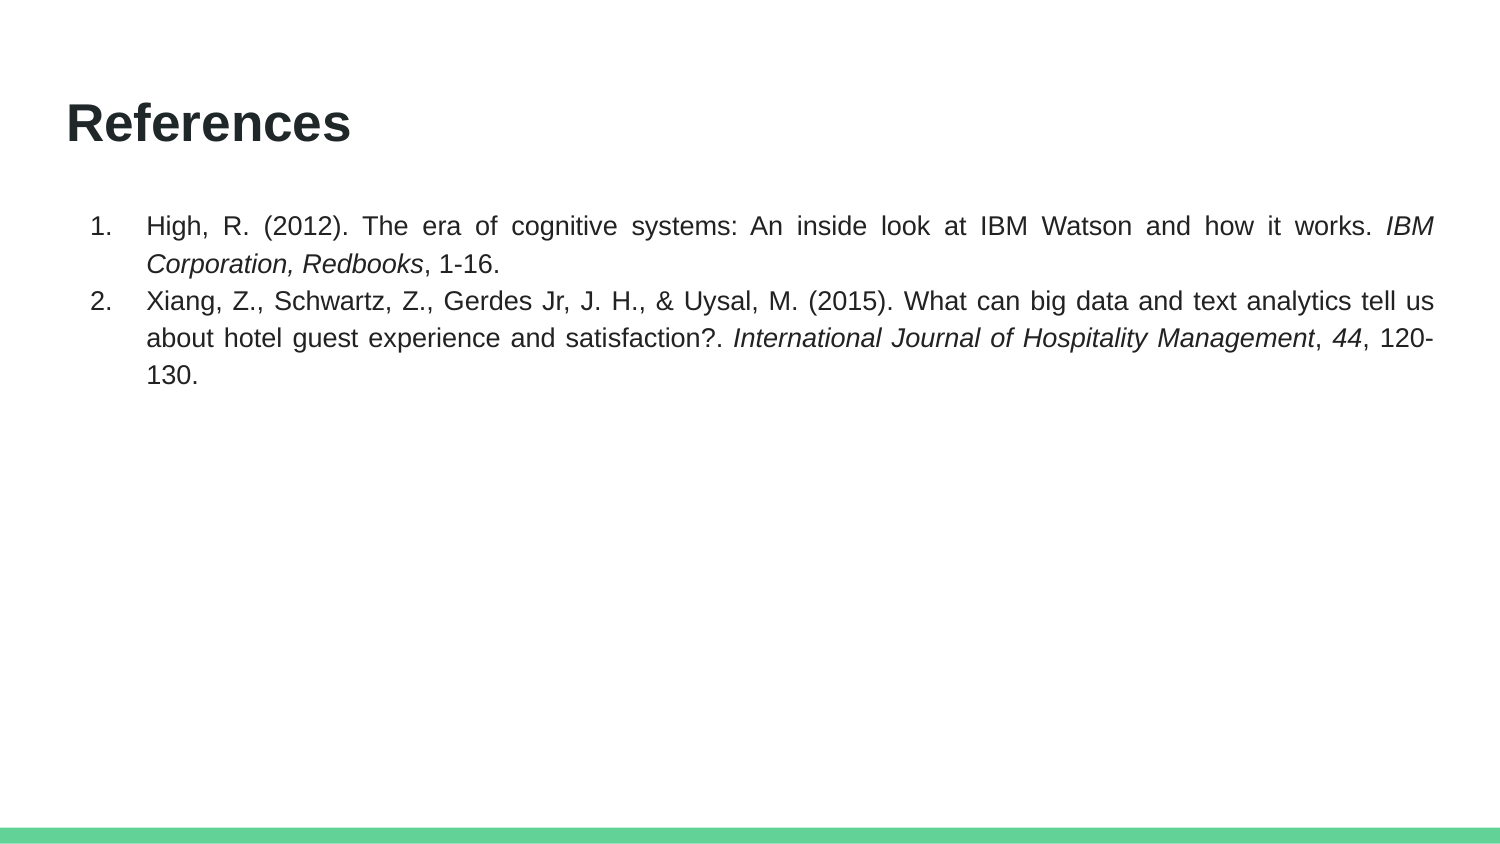

# References
High, R. (2012). The era of cognitive systems: An inside look at IBM Watson and how it works. IBM Corporation, Redbooks, 1-16.
Xiang, Z., Schwartz, Z., Gerdes Jr, J. H., & Uysal, M. (2015). What can big data and text analytics tell us about hotel guest experience and satisfaction?. International Journal of Hospitality Management, 44, 120-130.